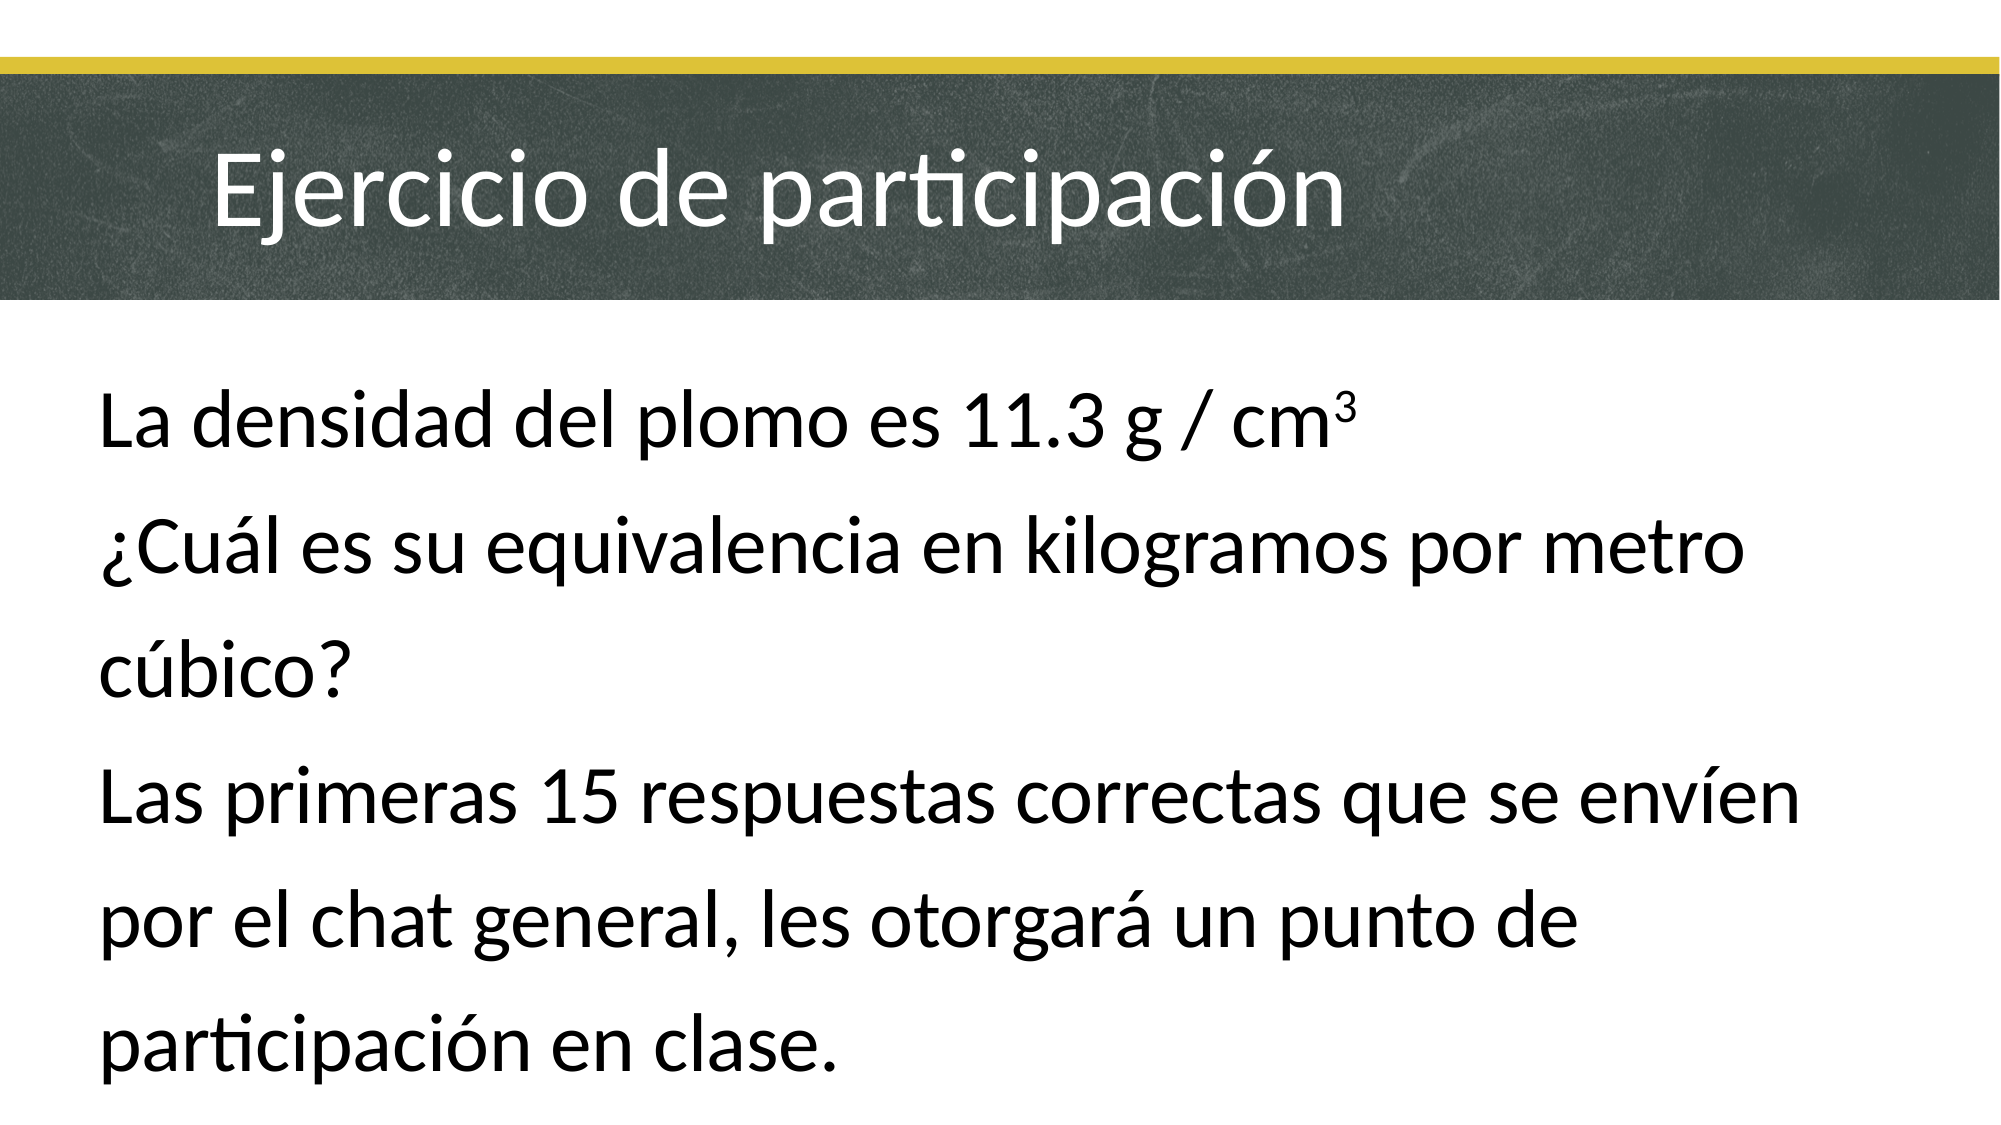

Ejercicio de participación
La densidad del plomo es 11.3 g / cm3
¿Cuál es su equivalencia en kilogramos por metro cúbico?
Las primeras 15 respuestas correctas que se envíen por el chat general, les otorgará un punto de participación en clase.